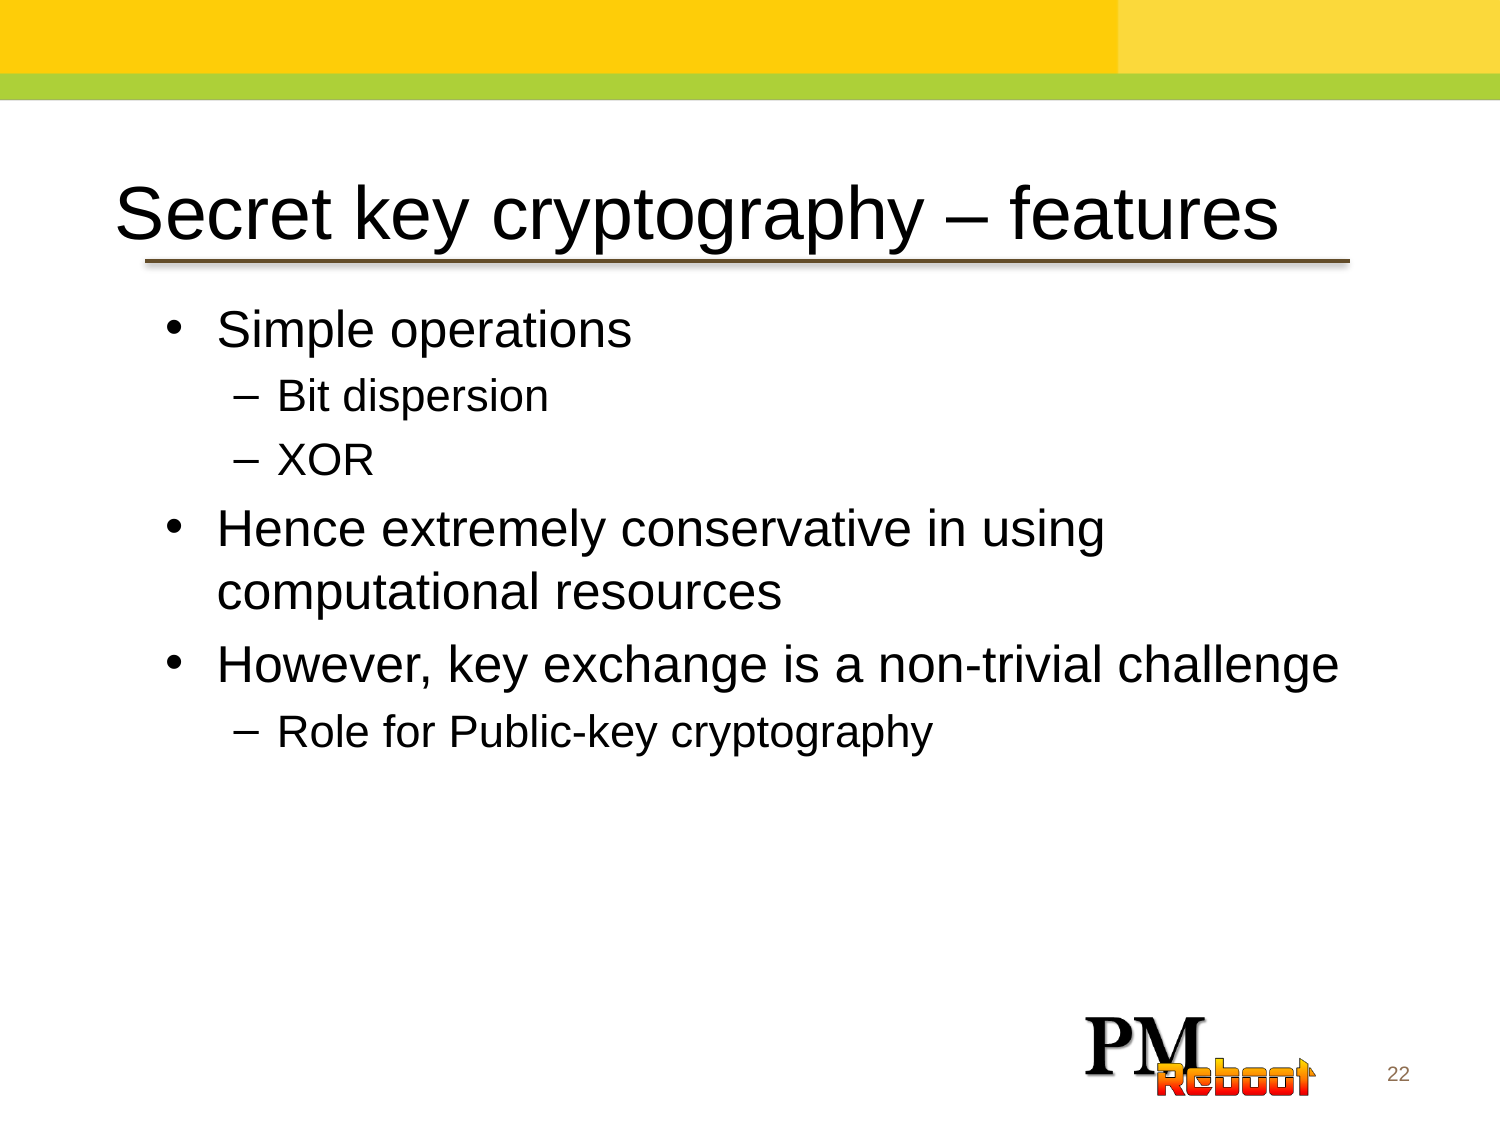

Secret key cryptography – features
Simple operations
Bit dispersion
XOR
Hence extremely conservative in using computational resources
However, key exchange is a non-trivial challenge
Role for Public-key cryptography
22